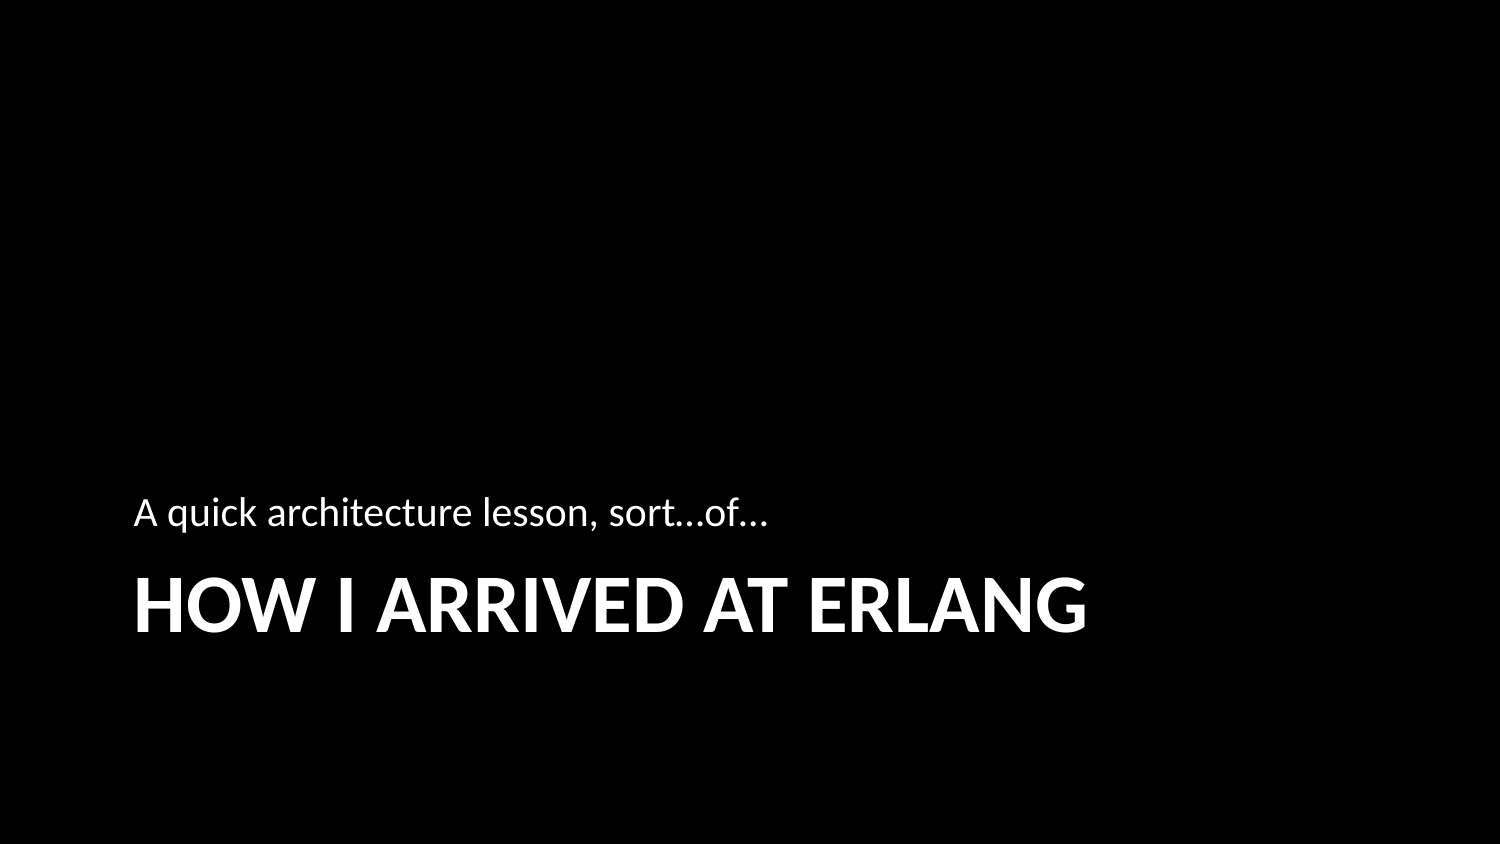

A quick architecture lesson, sort…of…
# How I arrived at erlang